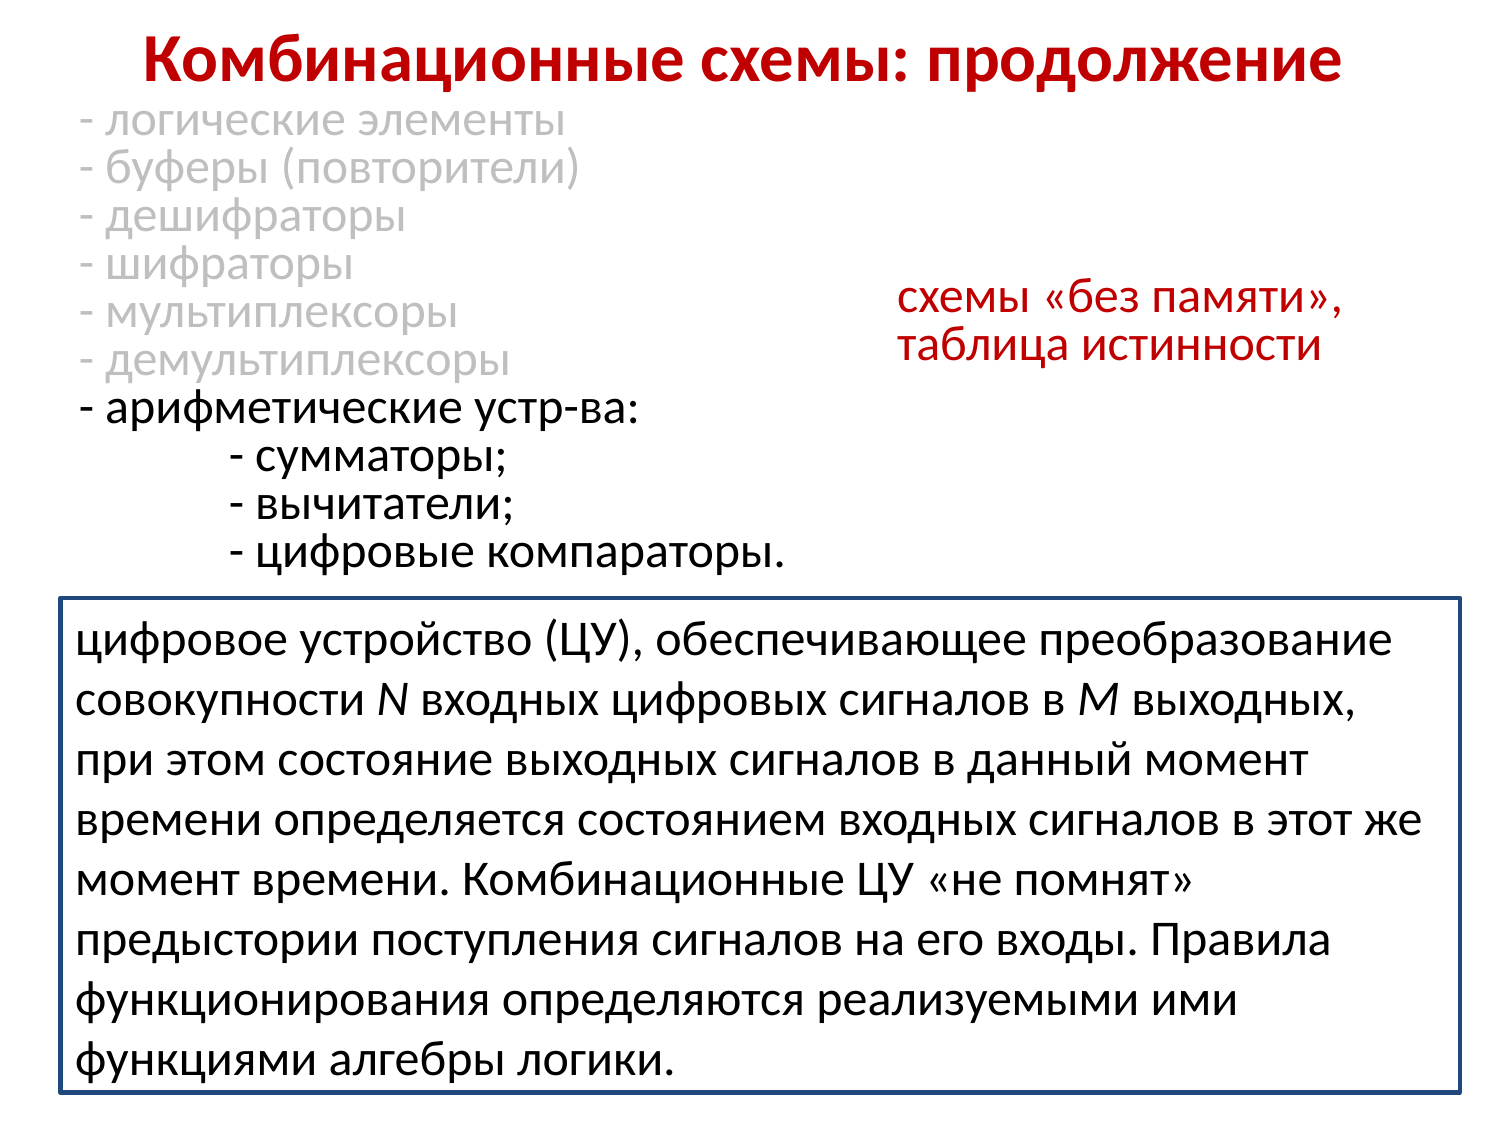

# Комбинационные схемы: продолжение
- логические элементы
- буферы (повторители)
- дешифраторы
- шифраторы
- мультиплексоры
- демультиплексоры
- арифметические устр-ва:
	- сумматоры;
	- вычитатели;
	- цифровые компараторы.

схемы «без памяти»,
таблица истинности
цифровое устройство (ЦУ), обеспечивающее преобразование совокупности N входных цифровых сигналов в M выходных, при этом состояние выходных сигналов в данный момент времени определяется состоянием входных сигналов в этот же момент времени. Комбинационные ЦУ «не помнят» предыстории поступления сигналов на его входы. Правила функционирования определяются реализуемыми ими функциями алгебры логики.